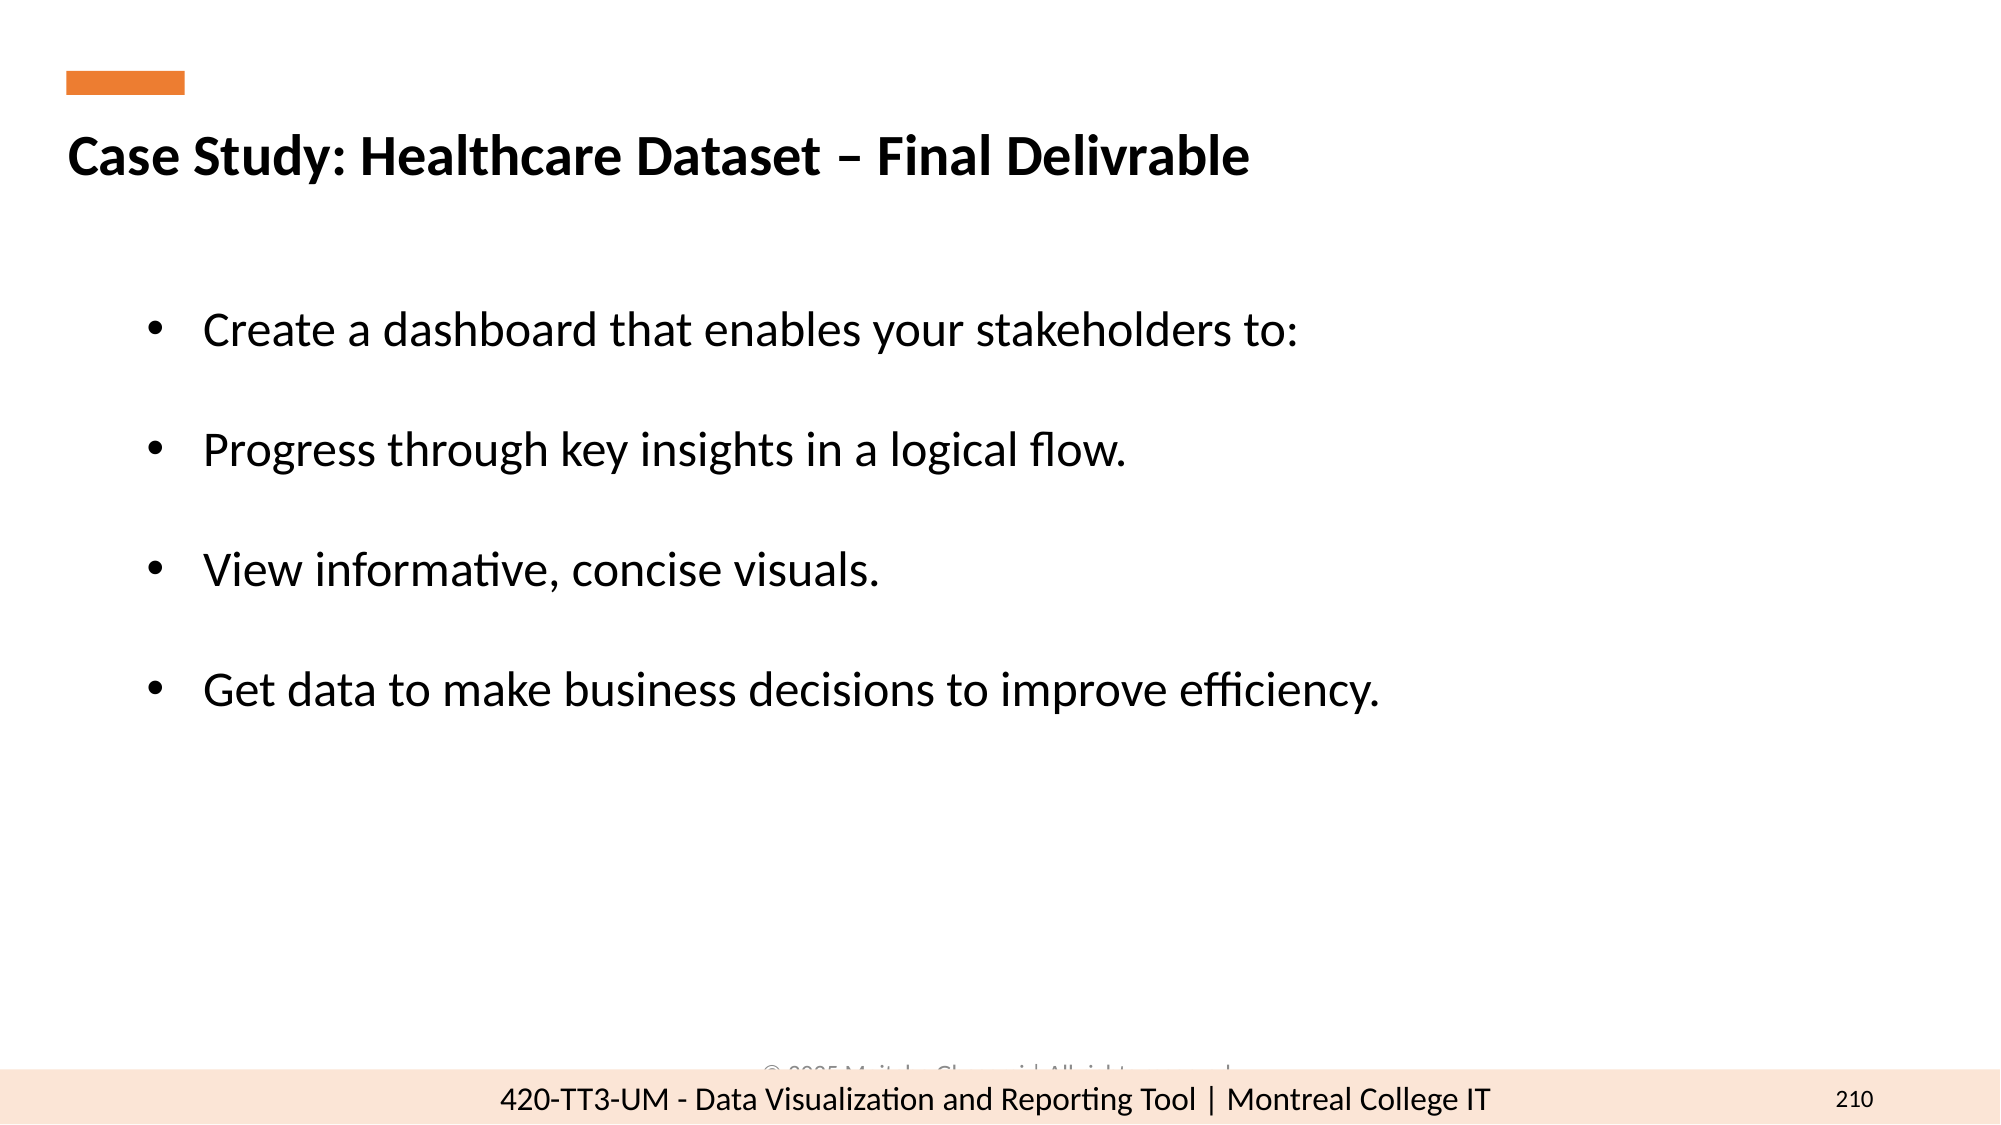

Case Study: Healthcare Dataset – Final Delivrable
Create a dashboard that enables your stakeholders to:

Progress through key insights in a logical flow.

View informative, concise visuals.

Get data to make business decisions to improve efficiency.
© 2025 Mojtaba Ghasemi | All rights reserved.
210
420-TT3-UM - Data Visualization and Reporting Tool | Montreal College IT